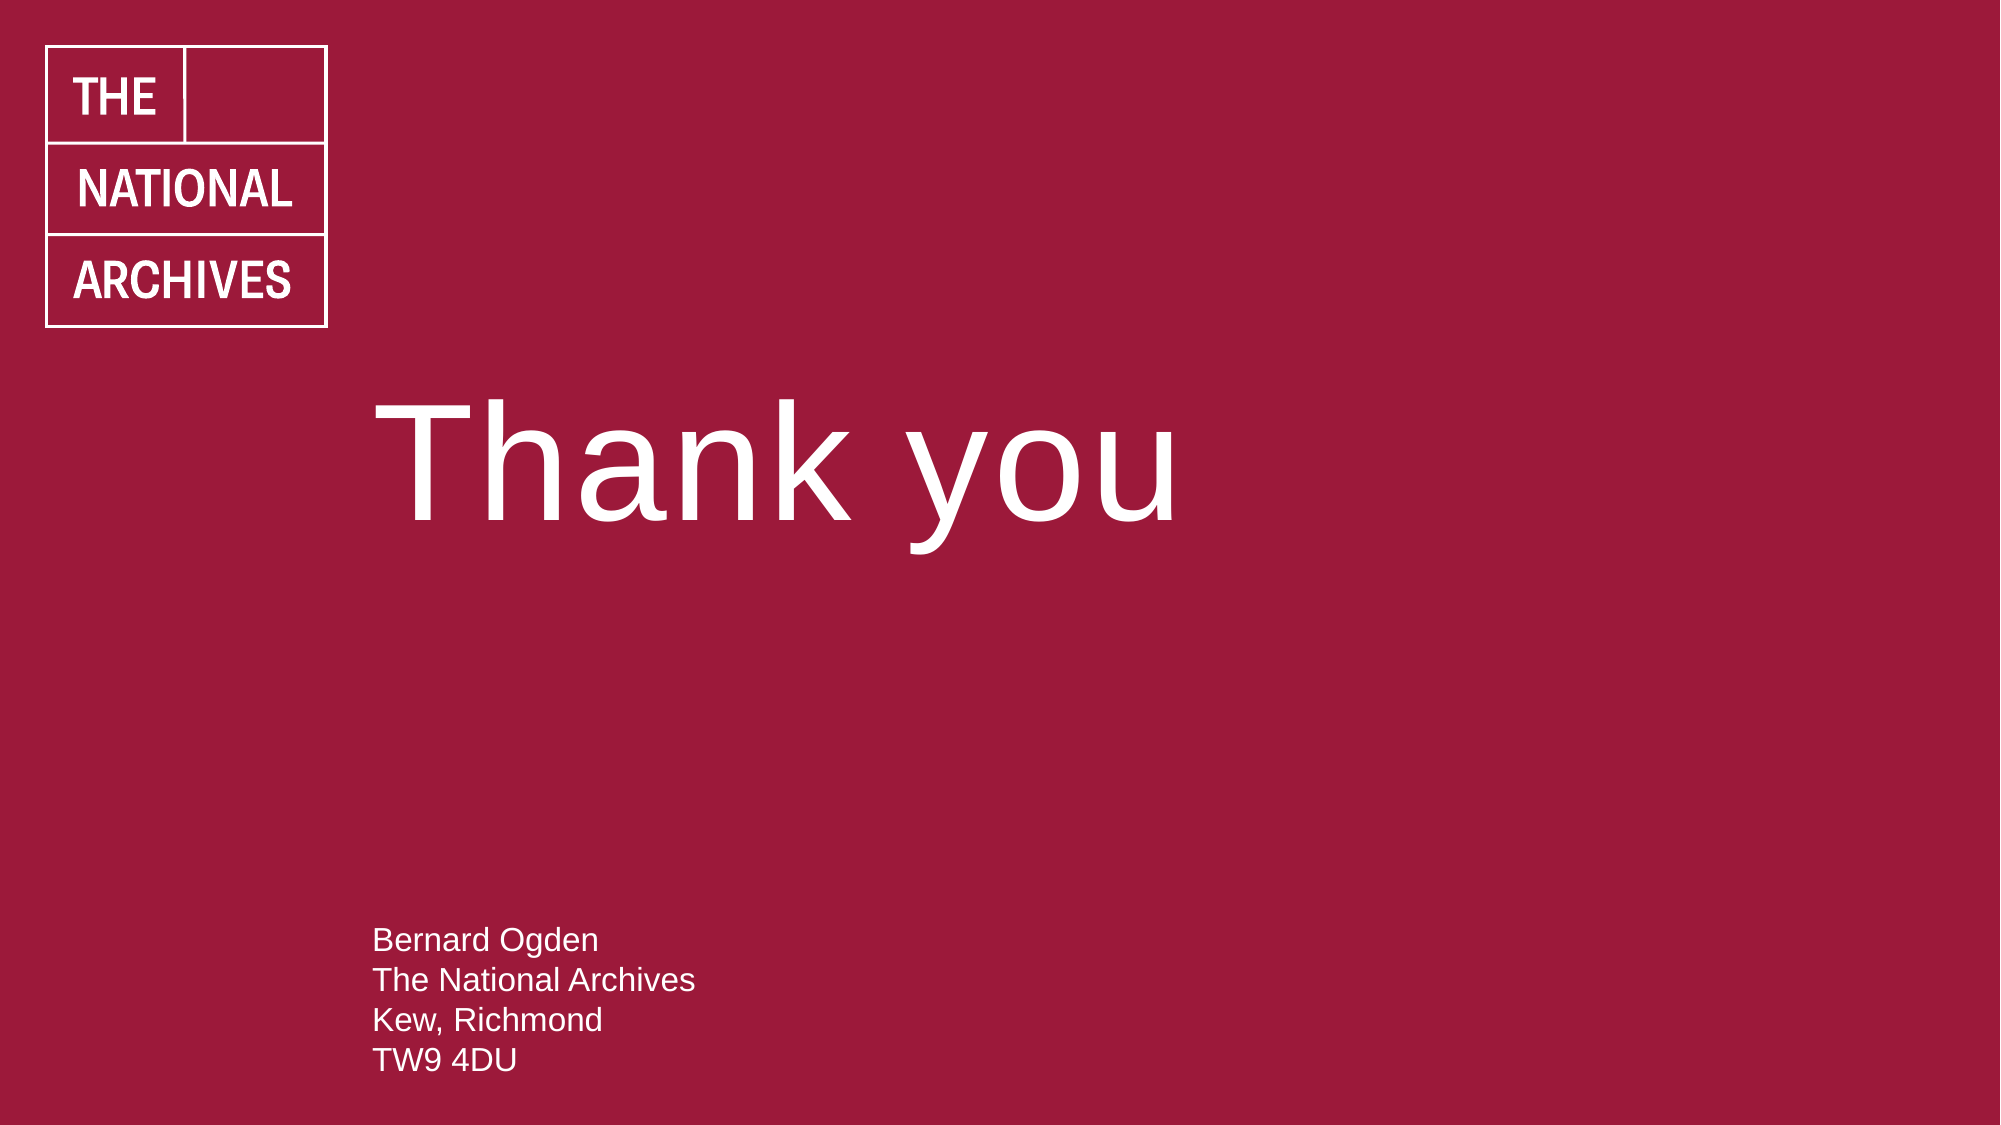

# Thank you
Bernard Ogden
The National Archives
Kew, Richmond
TW9 4DU